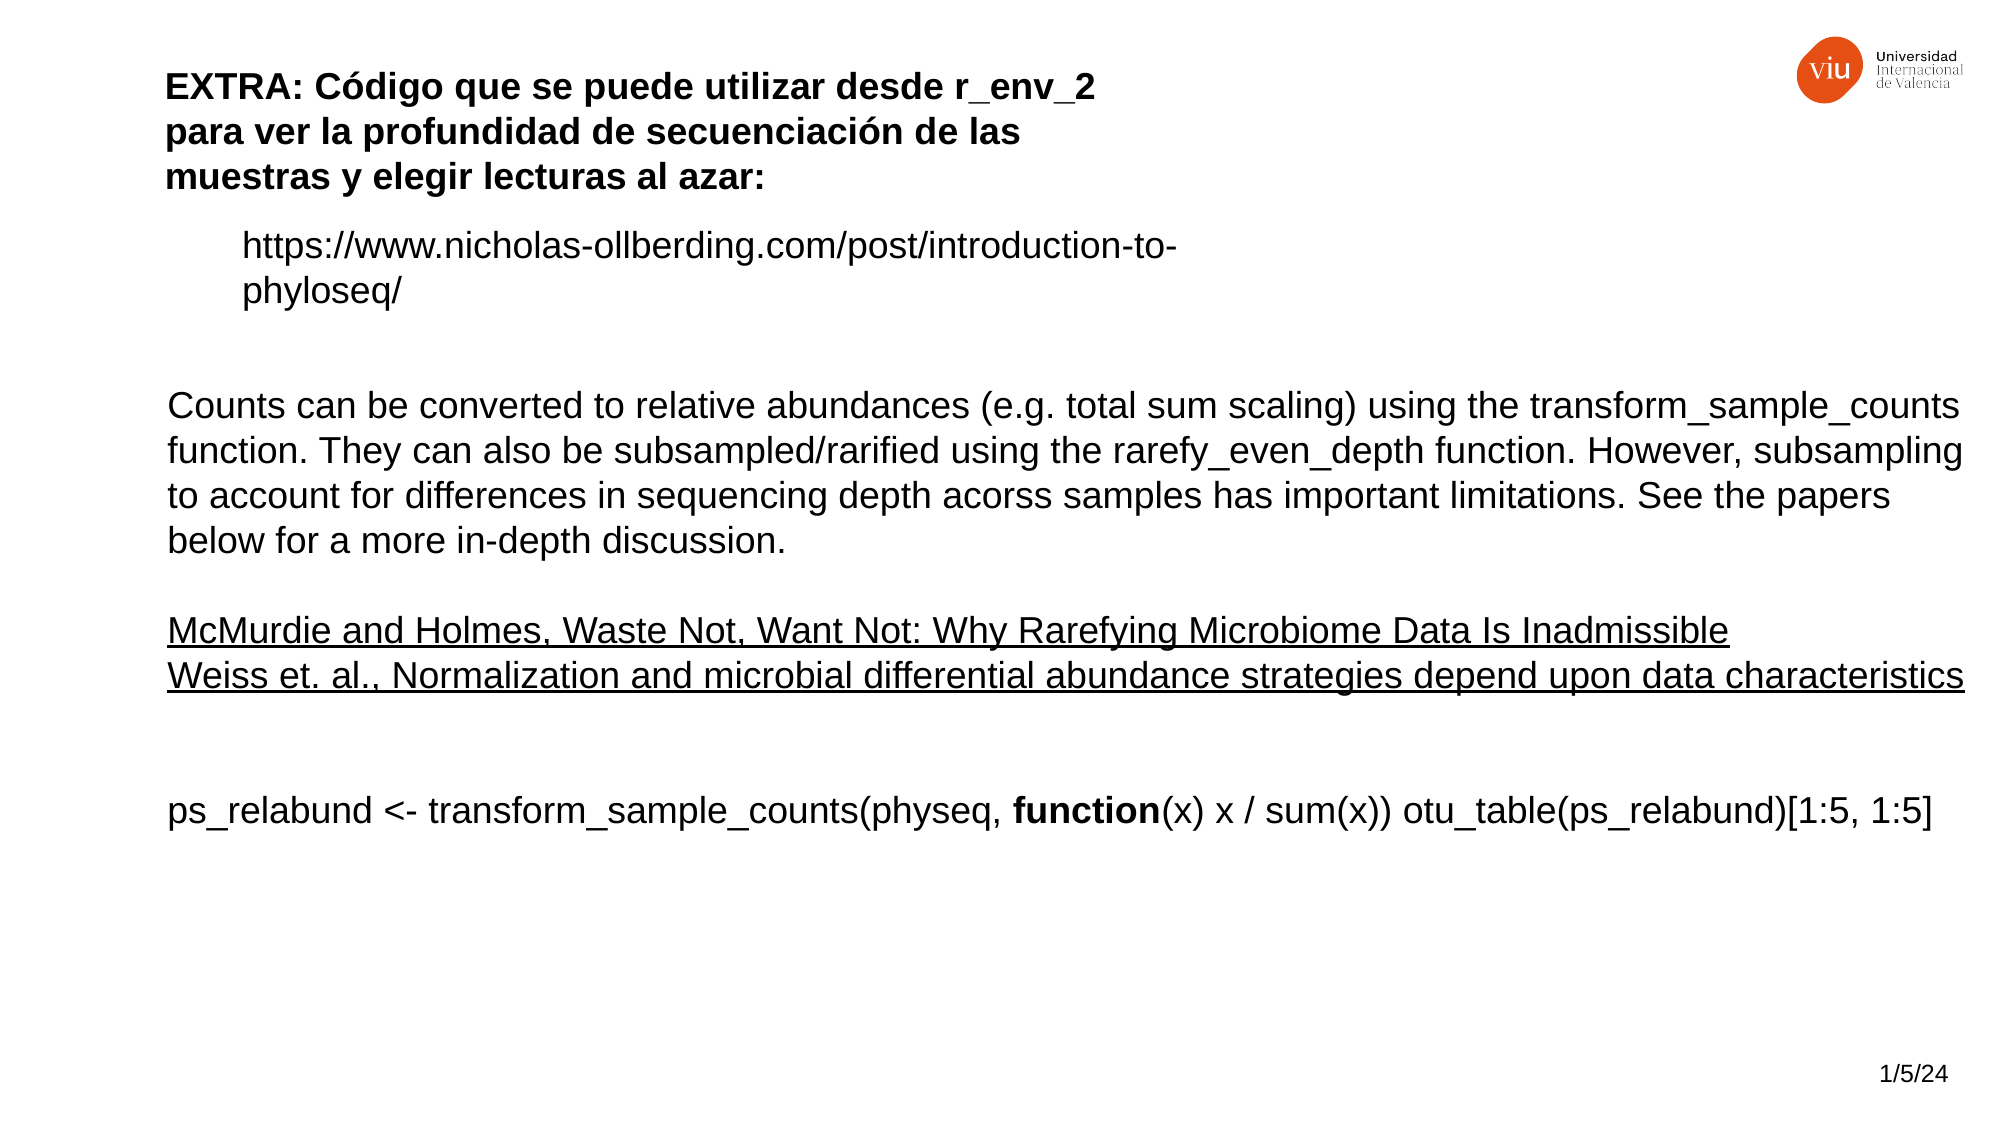

EXTRA: Código que se puede utilizar desde r_env_2 para ver la profundidad de secuenciación de las muestras y elegir lecturas al azar:

https://www.nicholas-ollberding.com/post/introduction-to-phyloseq/

Counts can be converted to relative abundances (e.g. total sum scaling) using the transform_sample_counts function. They can also be subsampled/rarified using the rarefy_even_depth function. However, subsampling to account for differences in sequencing depth acorss samples has important limitations. See the papers below for a more in-depth discussion.

McMurdie and Holmes, Waste Not, Want Not: Why Rarefying Microbiome Data Is Inadmissible
Weiss et. al., Normalization and microbial differential abundance strategies depend upon data characteristics

ps_relabund <- transform_sample_counts(physeq, function(x) x / sum(x)) otu_table(ps_relabund)[1:5, 1:5]